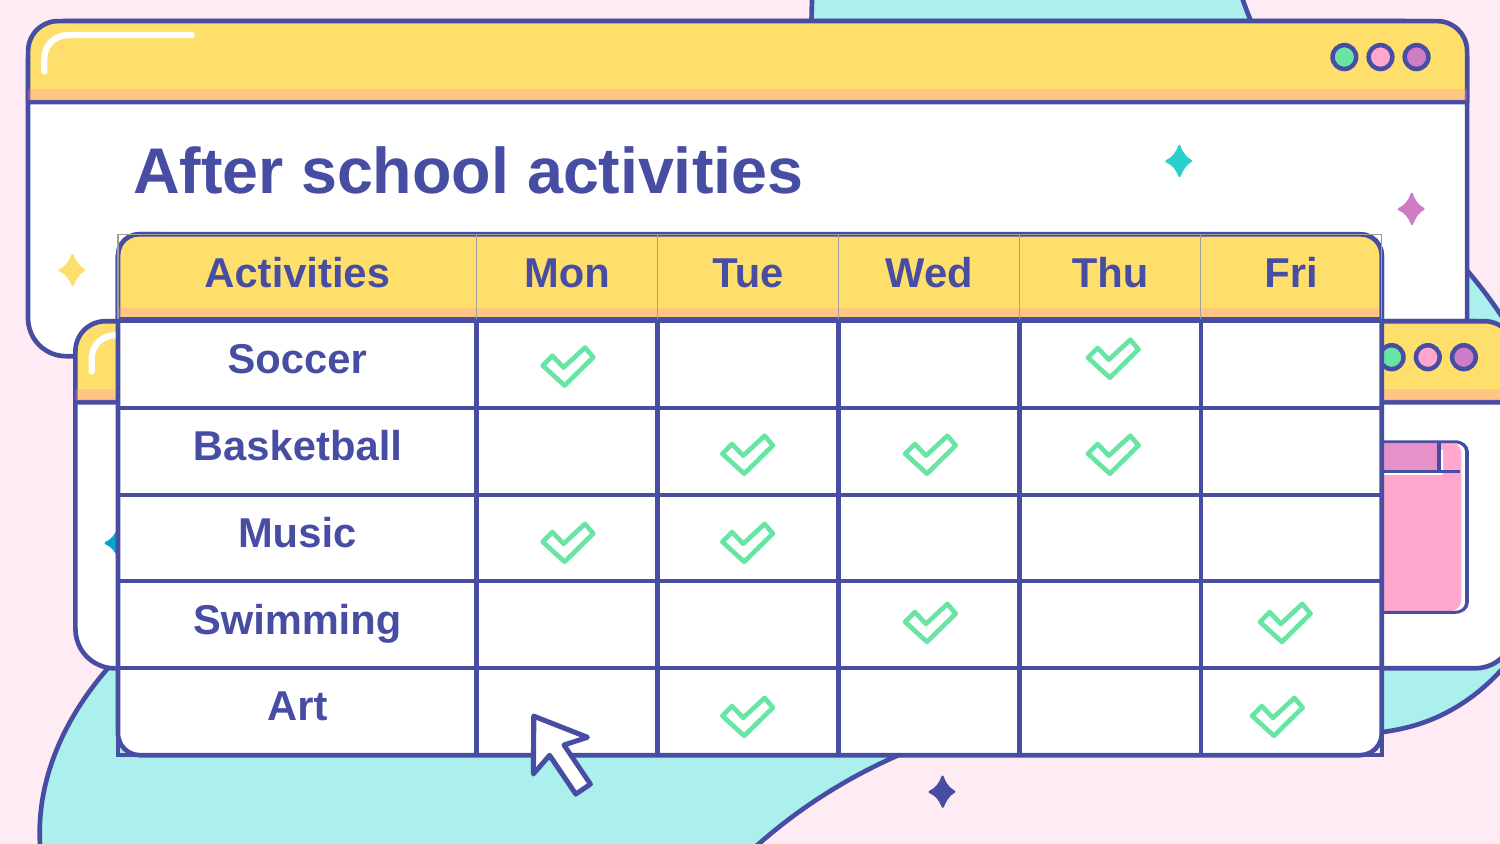

# After school activities

| Activities | Mon | Tue | Wed | Thu | Fri |
| --- | --- | --- | --- | --- | --- |
| Soccer |  |  |  |  |  |
| Basketball |  |  |  |  |  |
| Music |  |  |  |  |  |
| Swimming |  |  |  |  |  |
| Art |  |  |  |  |  |